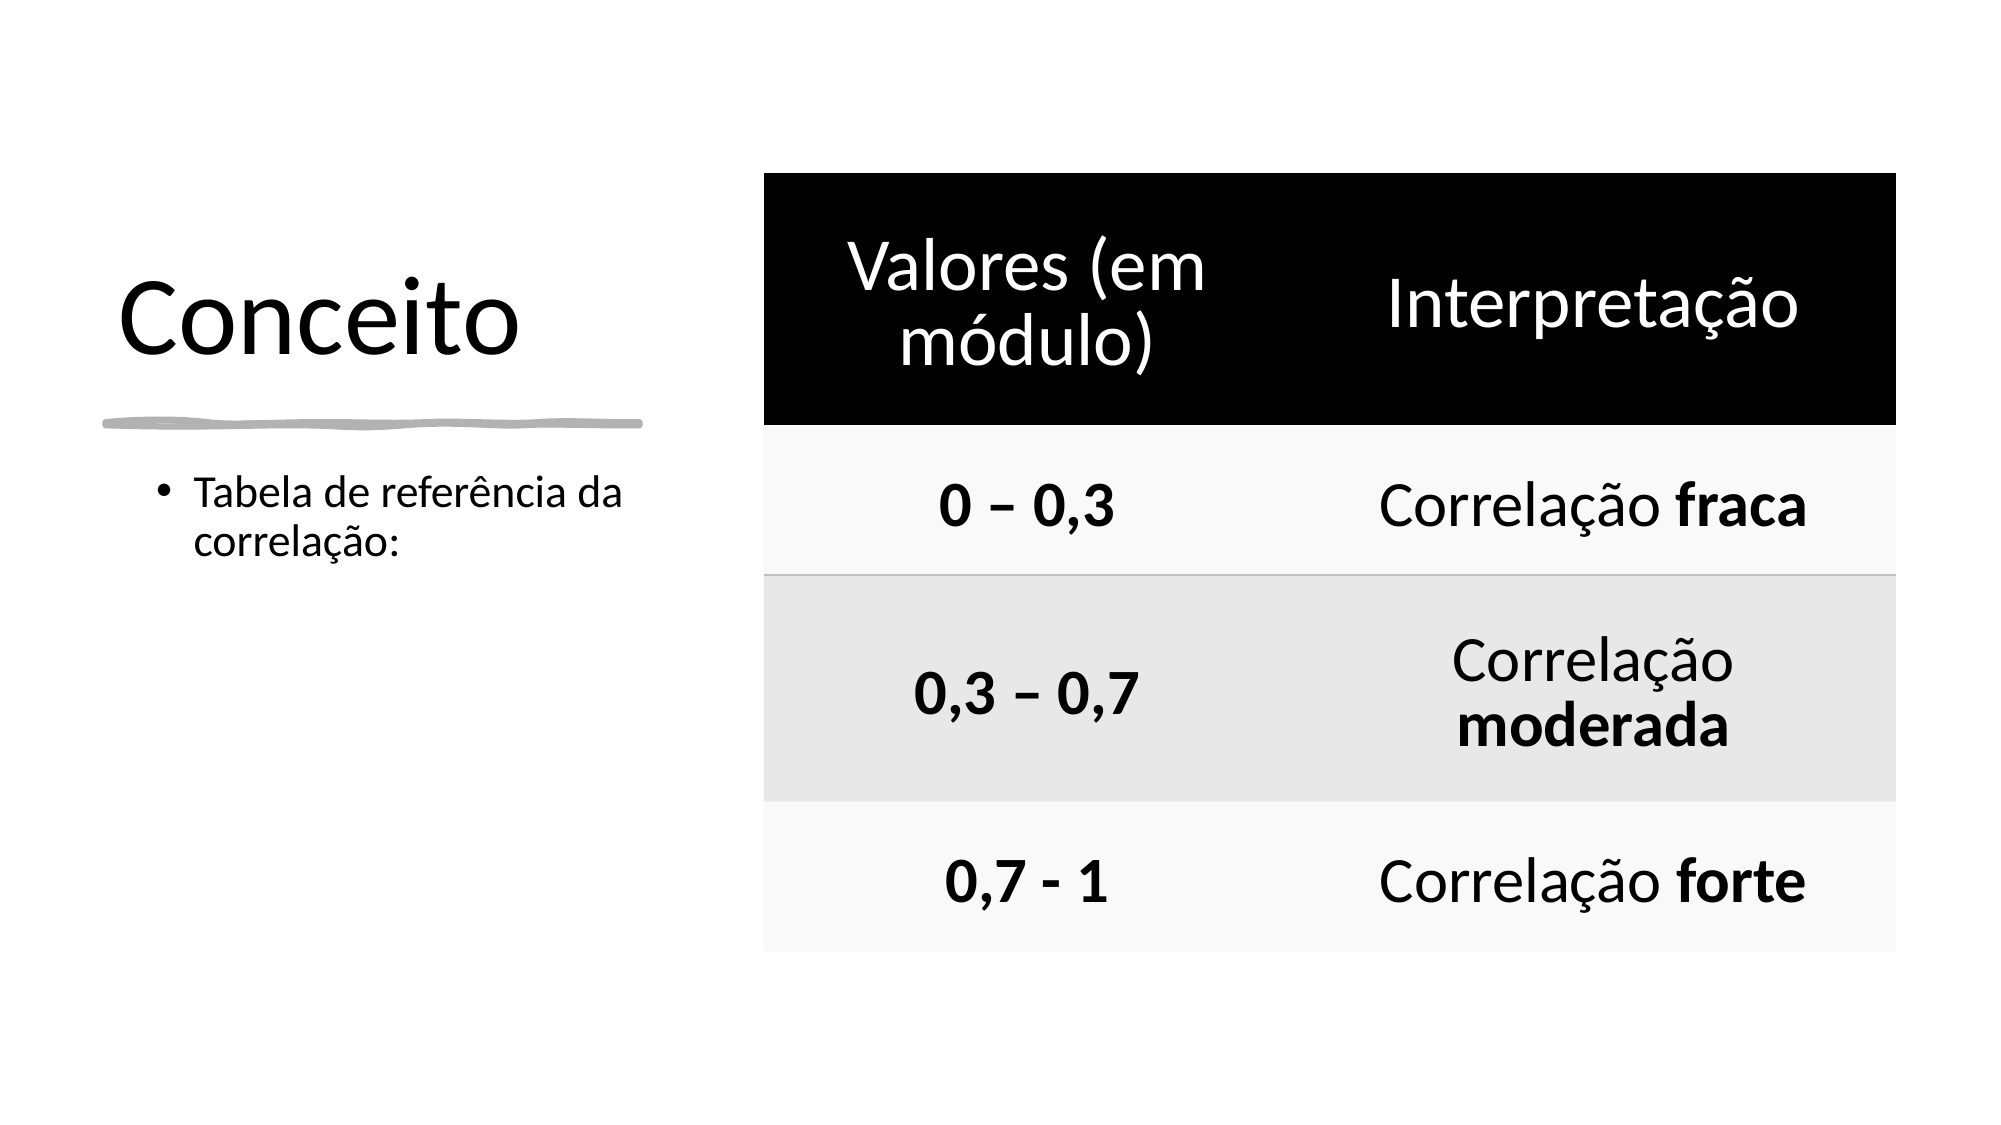

Conceito
| Valores (em módulo) | Interpretação |
| --- | --- |
| 0 – 0,3 | Correlação fraca |
| 0,3 – 0,7 | Correlação moderada |
| 0,7 - 1 | Correlação forte |

Tabela de referência da correlação: